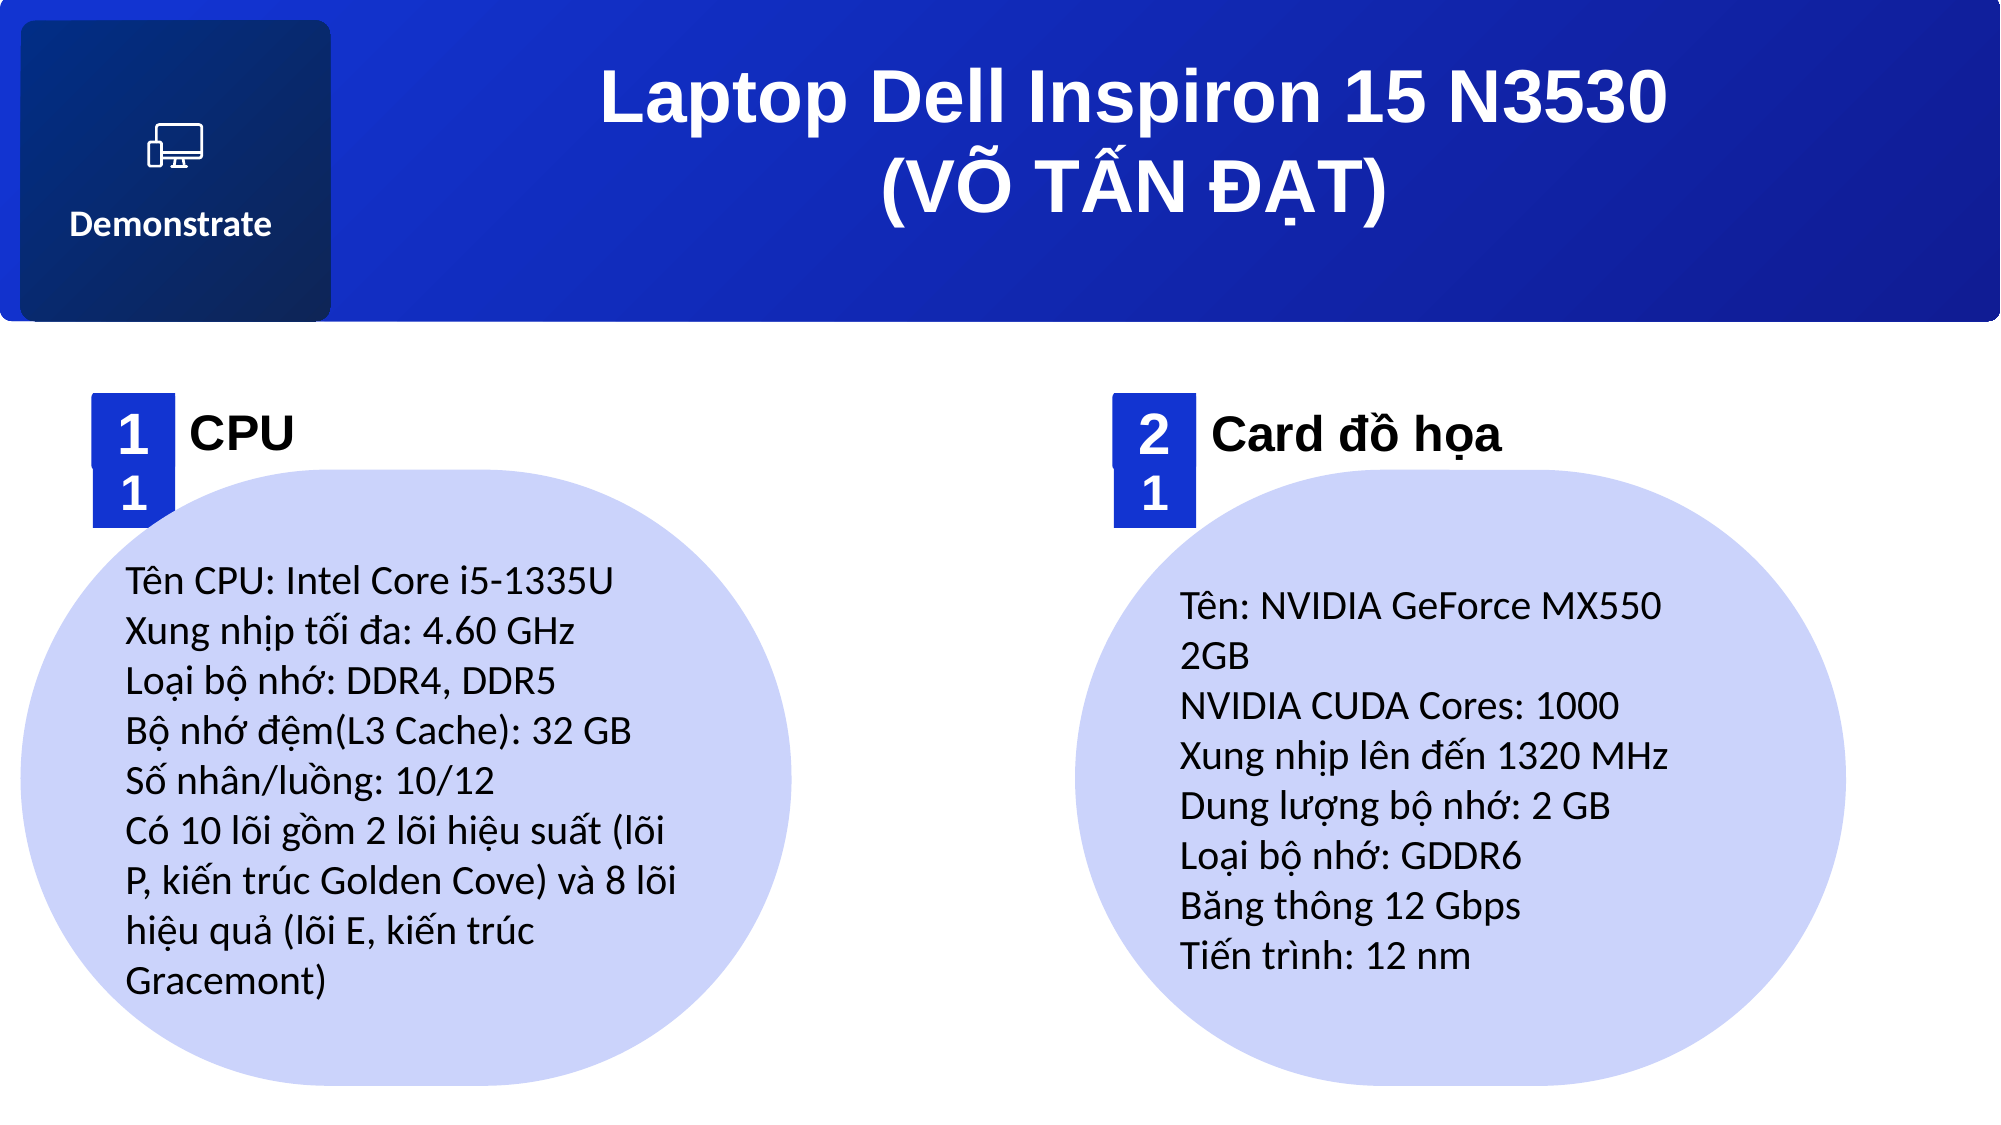

Demonstrate
Laptop Dell Inspiron 15 N3530
(VÕ TẤN ĐẠT)
1
01
CPU
2
01
Card đồ họa
Tên CPU: Intel Core i5-1335U
Xung nhịp tối đa: 4.60 GHz
Loại bộ nhớ: DDR4, DDR5
Bộ nhớ đệm(L3 Cache): 32 GB
Số nhân/luồng: 10/12
Có 10 lõi gồm 2 lõi hiệu suất (lõi P, kiến trúc Golden Cove) và 8 lõi hiệu quả (lõi E, kiến trúc Gracemont)
Tên: NVIDIA GeForce MX550 2GB
NVIDIA CUDA Cores: 1000
Xung nhịp lên đến 1320 MHz
Dung lượng bộ nhớ: 2 GB
Loại bộ nhớ: GDDR6
Băng thông 12 Gbps
Tiến trình: 12 nm